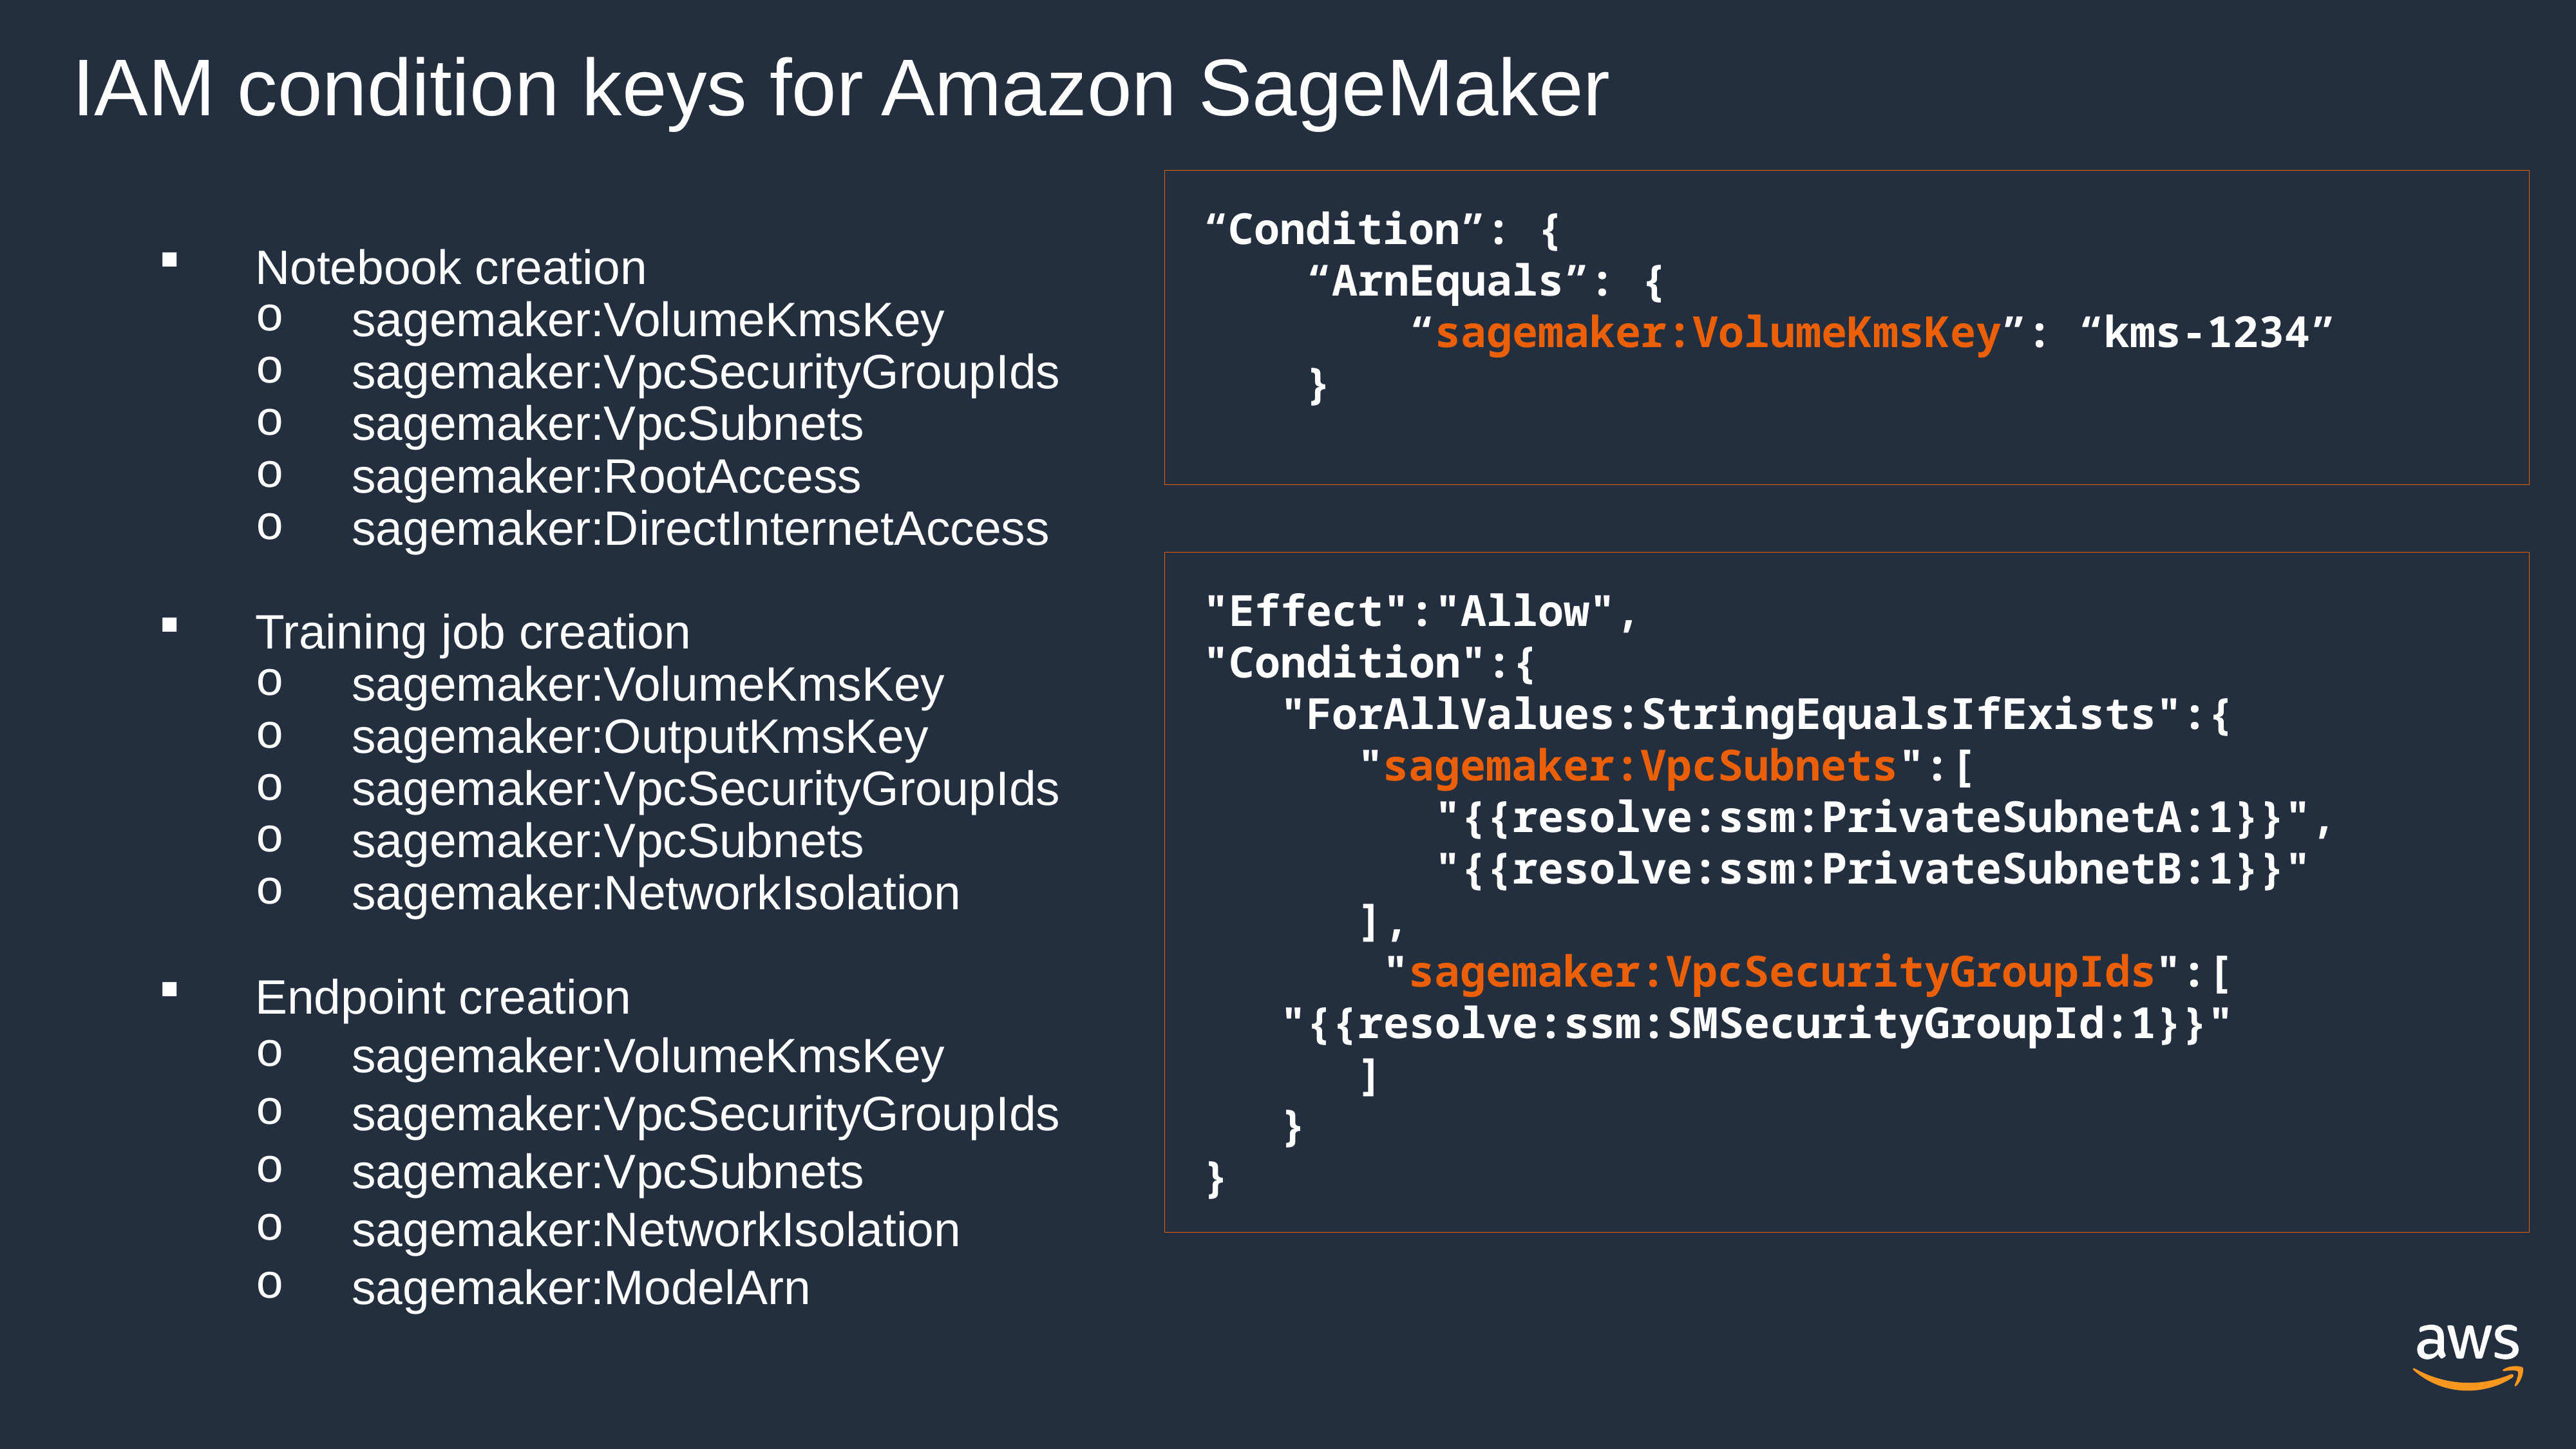

IAM condition keys for Amazon SageMaker
“Condition”: {
    “ArnEquals”: {
        “sagemaker:VolumeKmsKey”: “kms-1234”
    }

Notebook creation
sagemaker:VolumeKmsKey
sagemaker:VpcSecurityGroupIds
sagemaker:VpcSubnets
sagemaker:RootAccess
sagemaker:DirectInternetAccess

Training job creation
sagemaker:VolumeKmsKey
sagemaker:OutputKmsKey
sagemaker:VpcSecurityGroupIds
sagemaker:VpcSubnets
sagemaker:NetworkIsolation

Endpoint creation
sagemaker:VolumeKmsKey
sagemaker:VpcSecurityGroupIds
sagemaker:VpcSubnets
sagemaker:NetworkIsolation
sagemaker:ModelArn

"Effect":"Allow",
"Condition":{
   "ForAllValues:StringEqualsIfExists":{
      "sagemaker:VpcSubnets":[
         "{{resolve:ssm:PrivateSubnetA:1}}",
         "{{resolve:ssm:PrivateSubnetB:1}}"
      ],
       "sagemaker:VpcSecurityGroupIds":[
   "{{resolve:ssm:SMSecurityGroupId:1}}"
      ]
   }
}